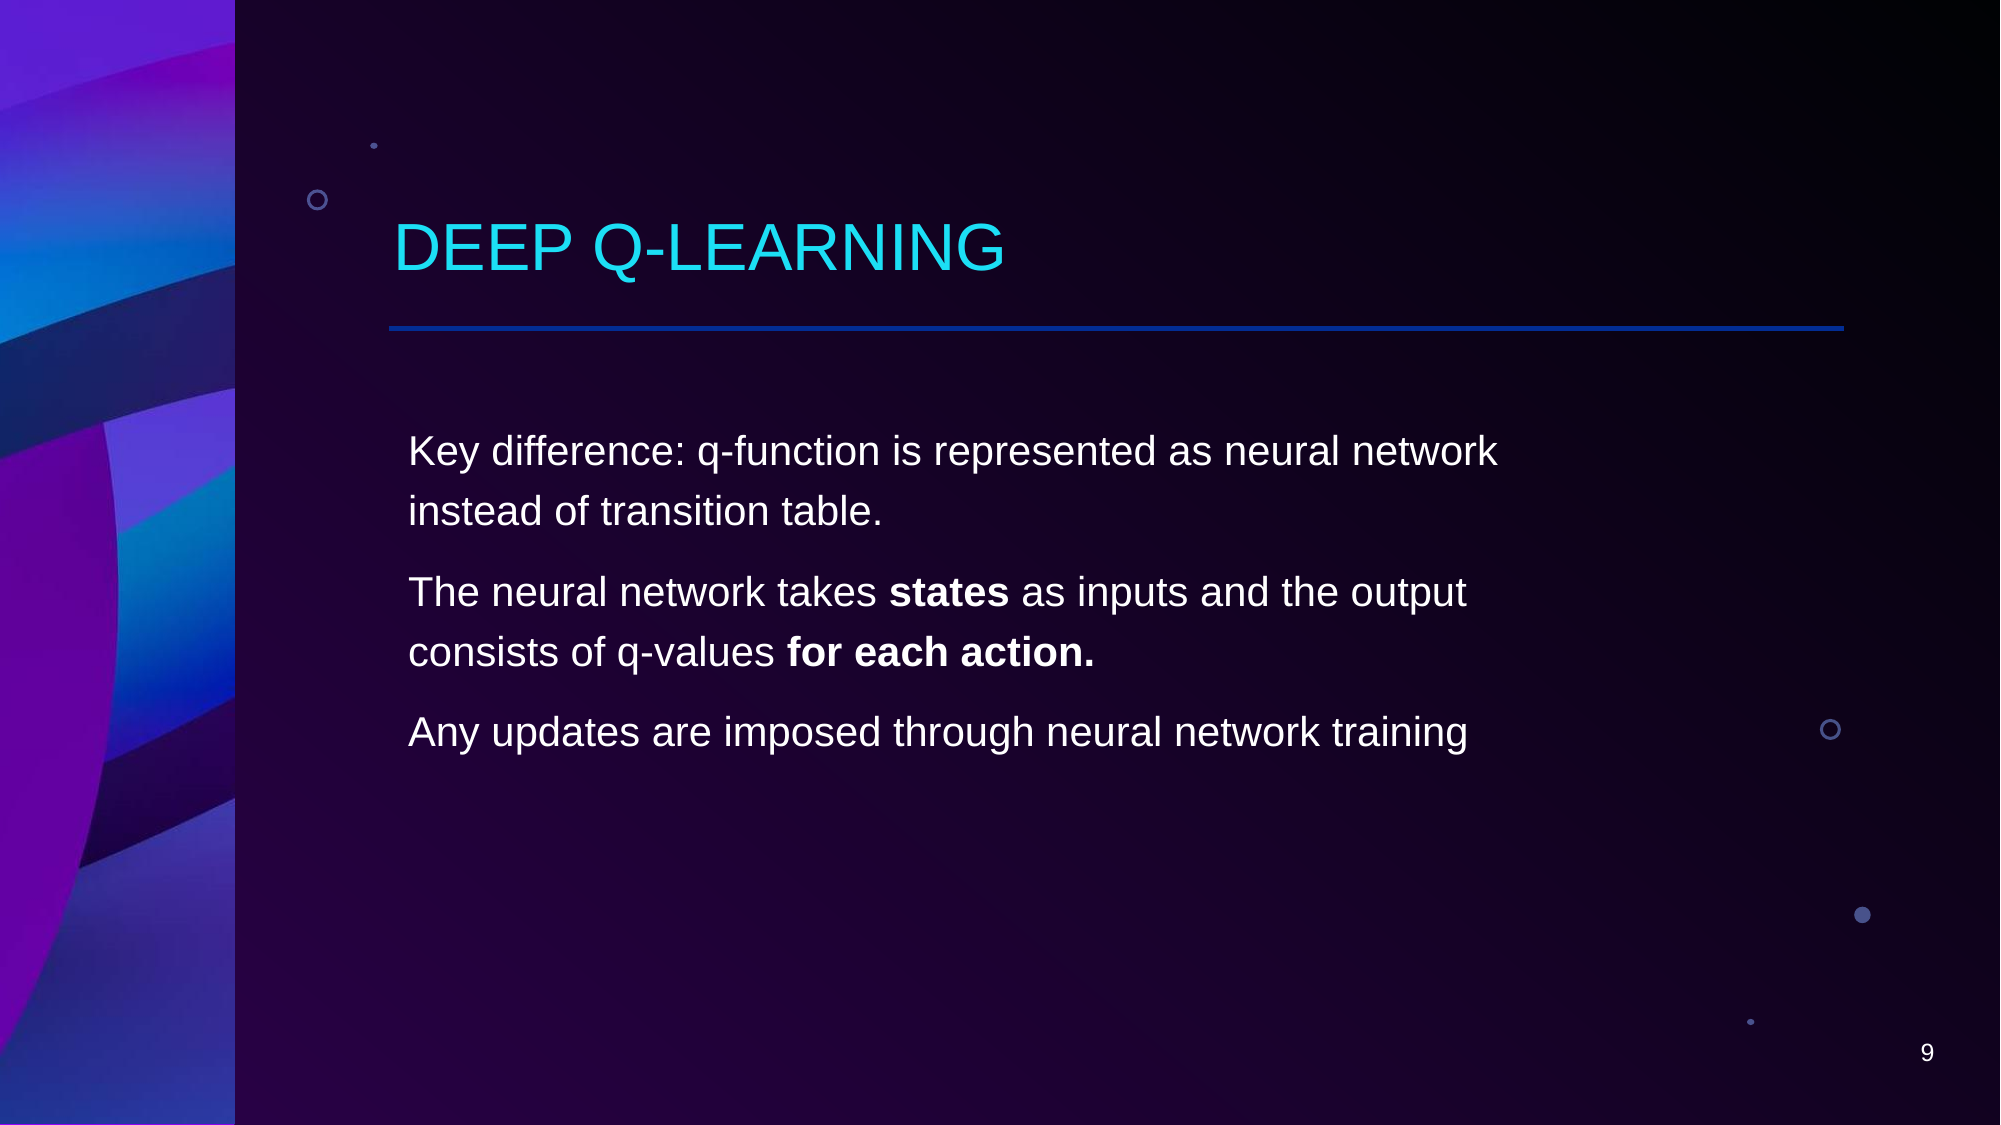

# DEEP q-learning
Key difference: q-function is represented as neural network instead of transition table.
The neural network takes states as inputs and the output consists of q-values for each action.
Any updates are imposed through neural network training

9